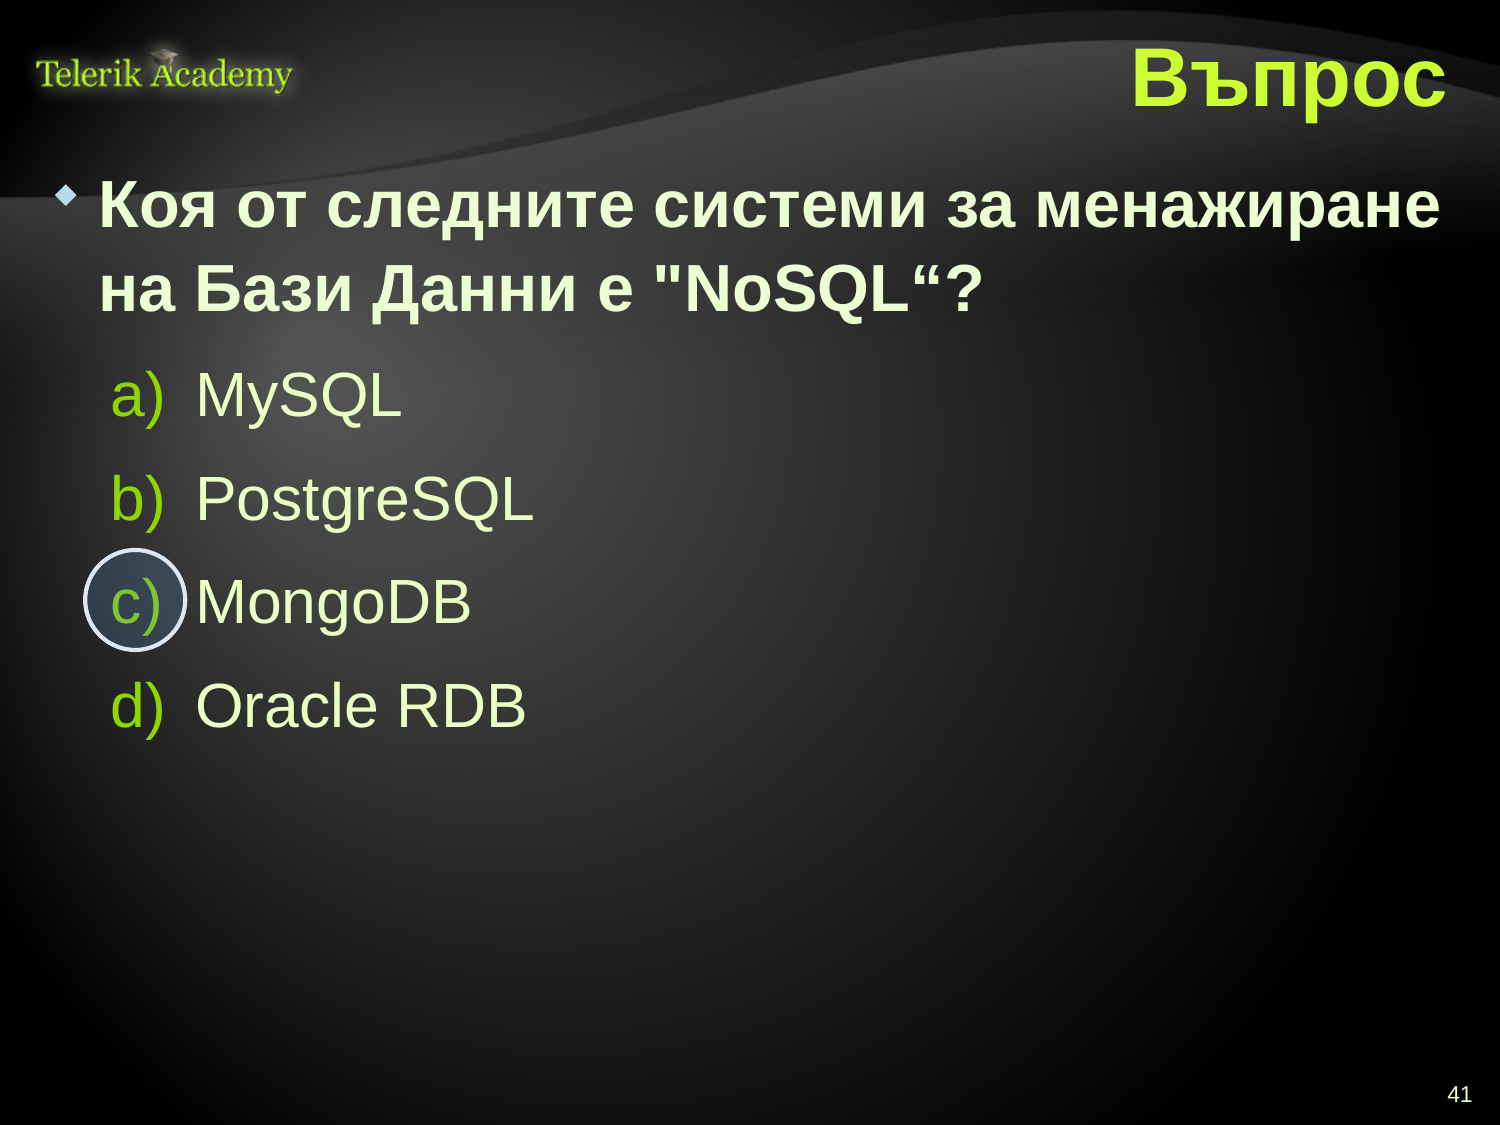

# Въпрос
Коя от следните системи за менажиране на Бази Данни е "NoSQL“?
MySQL
PostgreSQL
MongoDB
Oracle RDB

41